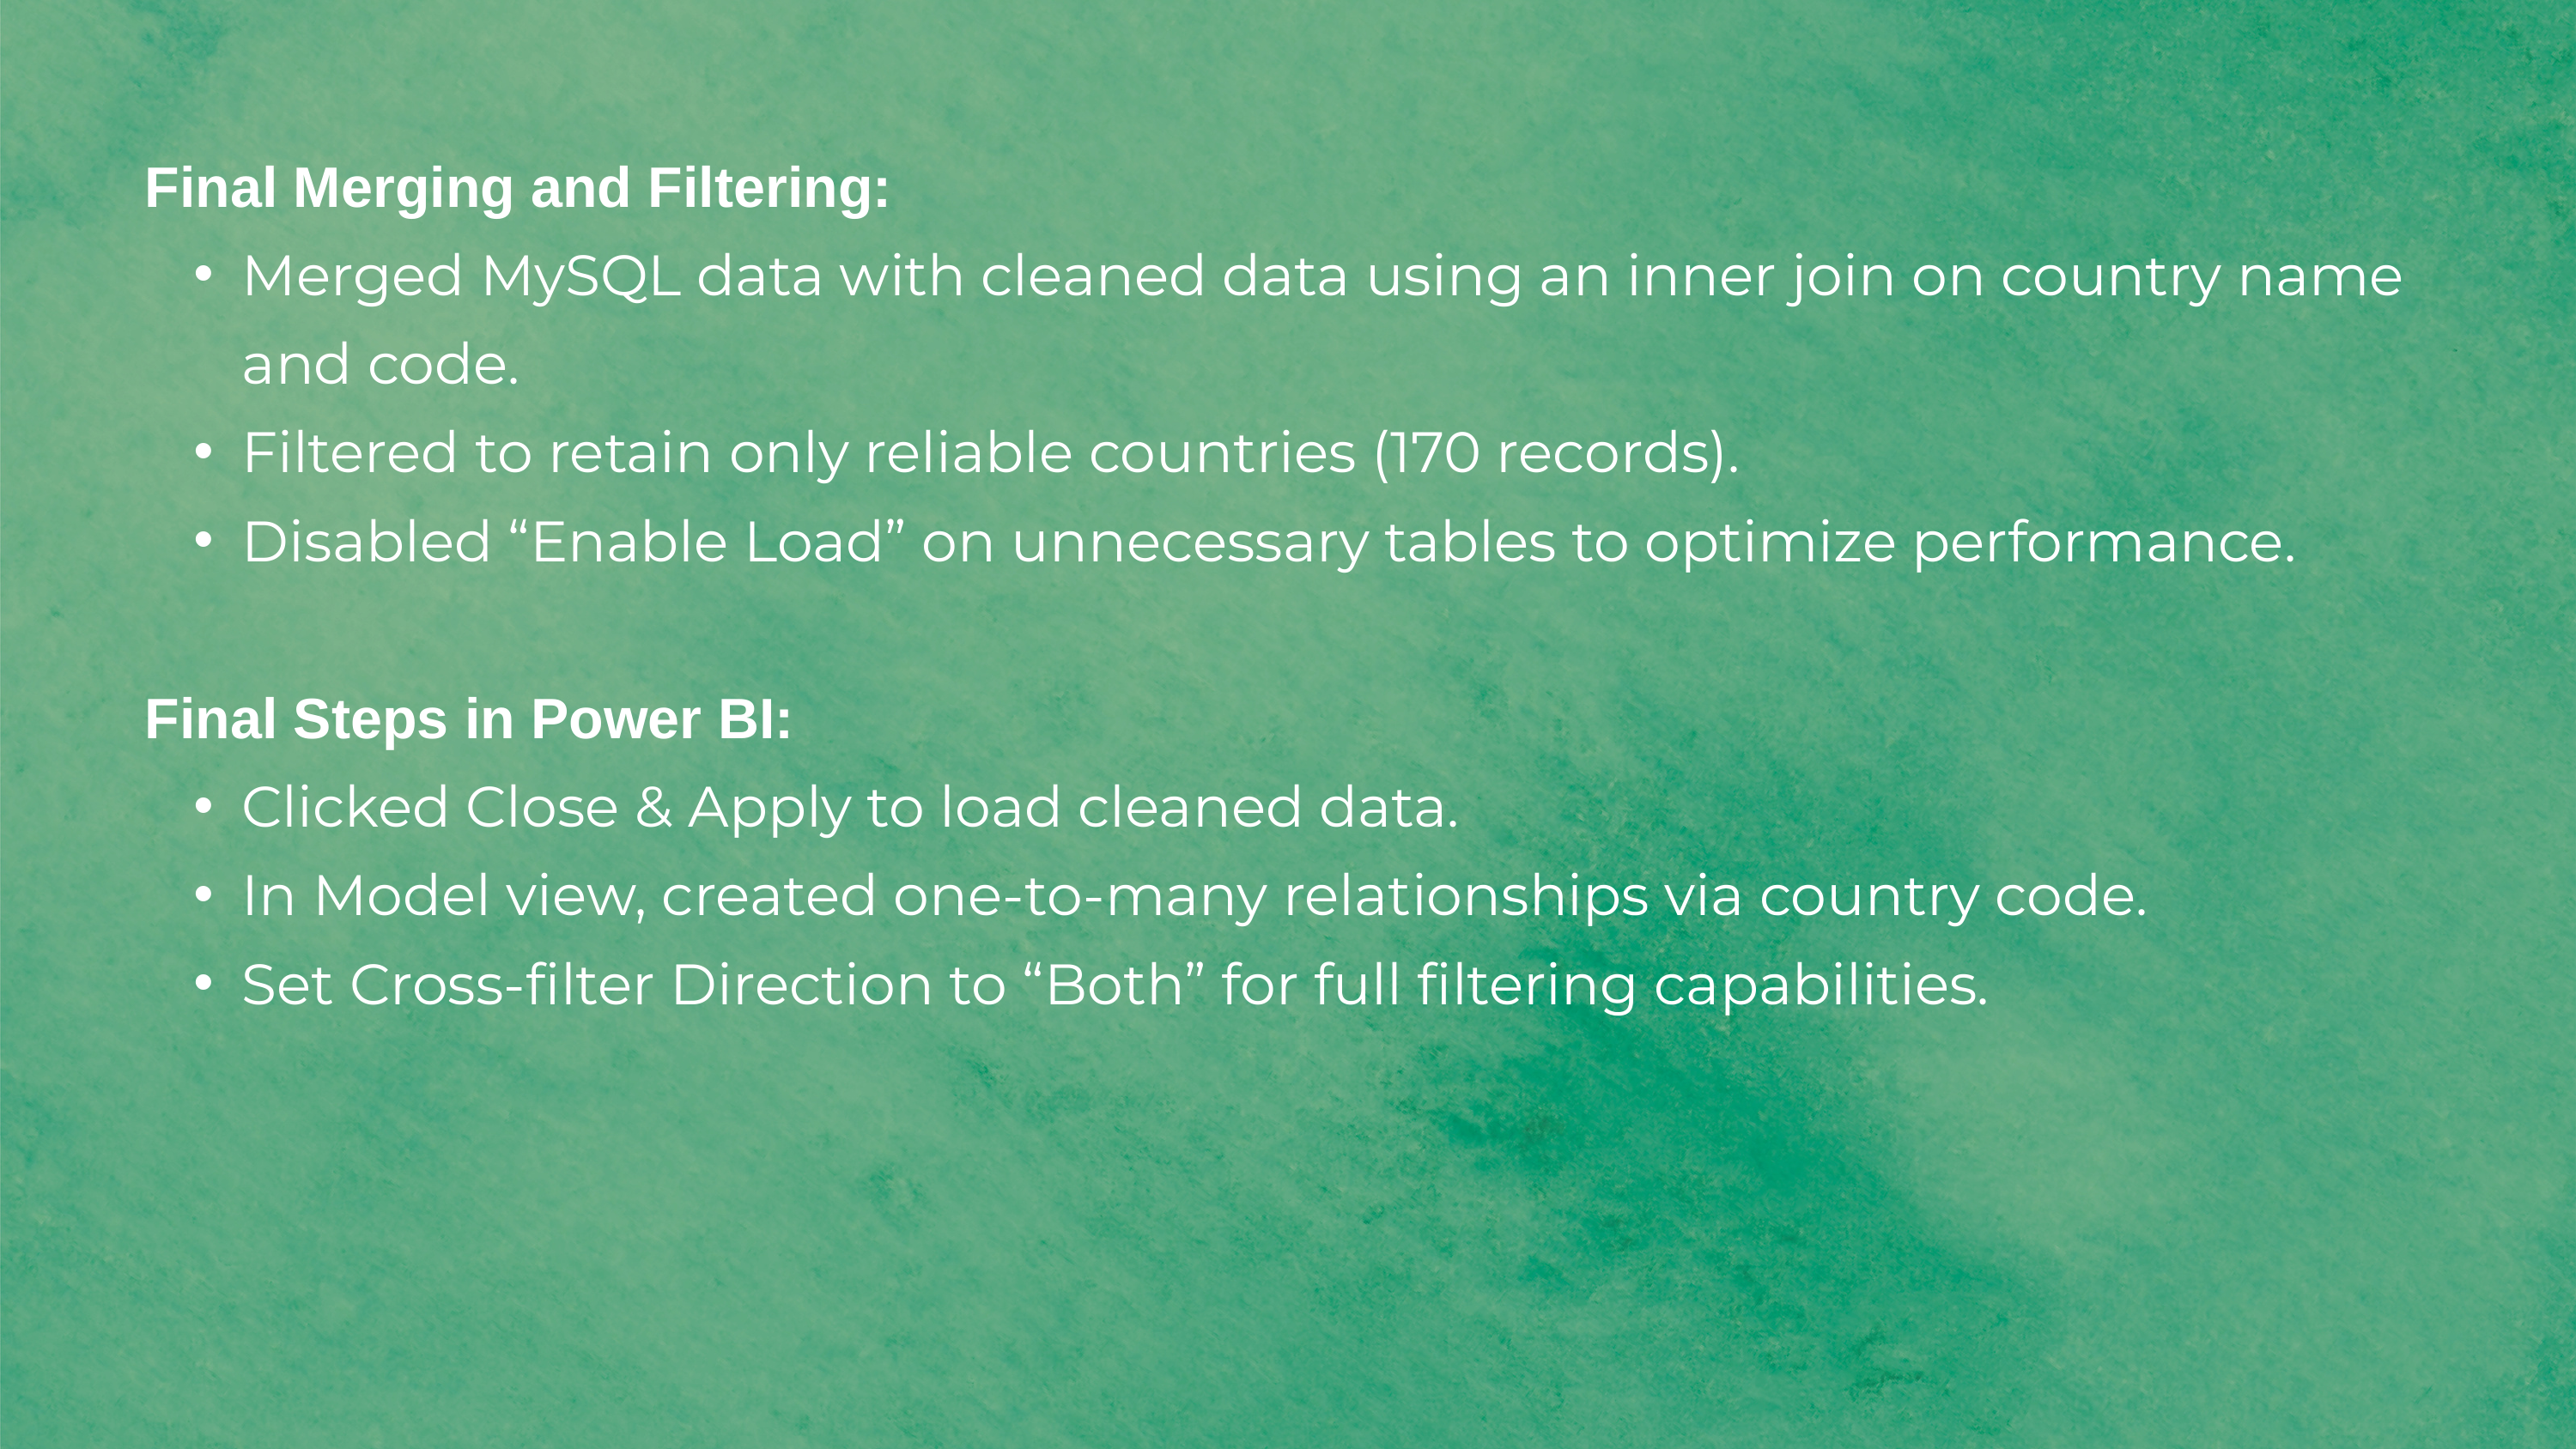

Final Merging and Filtering:
Merged MySQL data with cleaned data using an inner join on country name and code.
Filtered to retain only reliable countries (170 records).
Disabled “Enable Load” on unnecessary tables to optimize performance.

Final Steps in Power BI:
Clicked Close & Apply to load cleaned data.
In Model view, created one-to-many relationships via country code.
Set Cross-filter Direction to “Both” for full filtering capabilities.